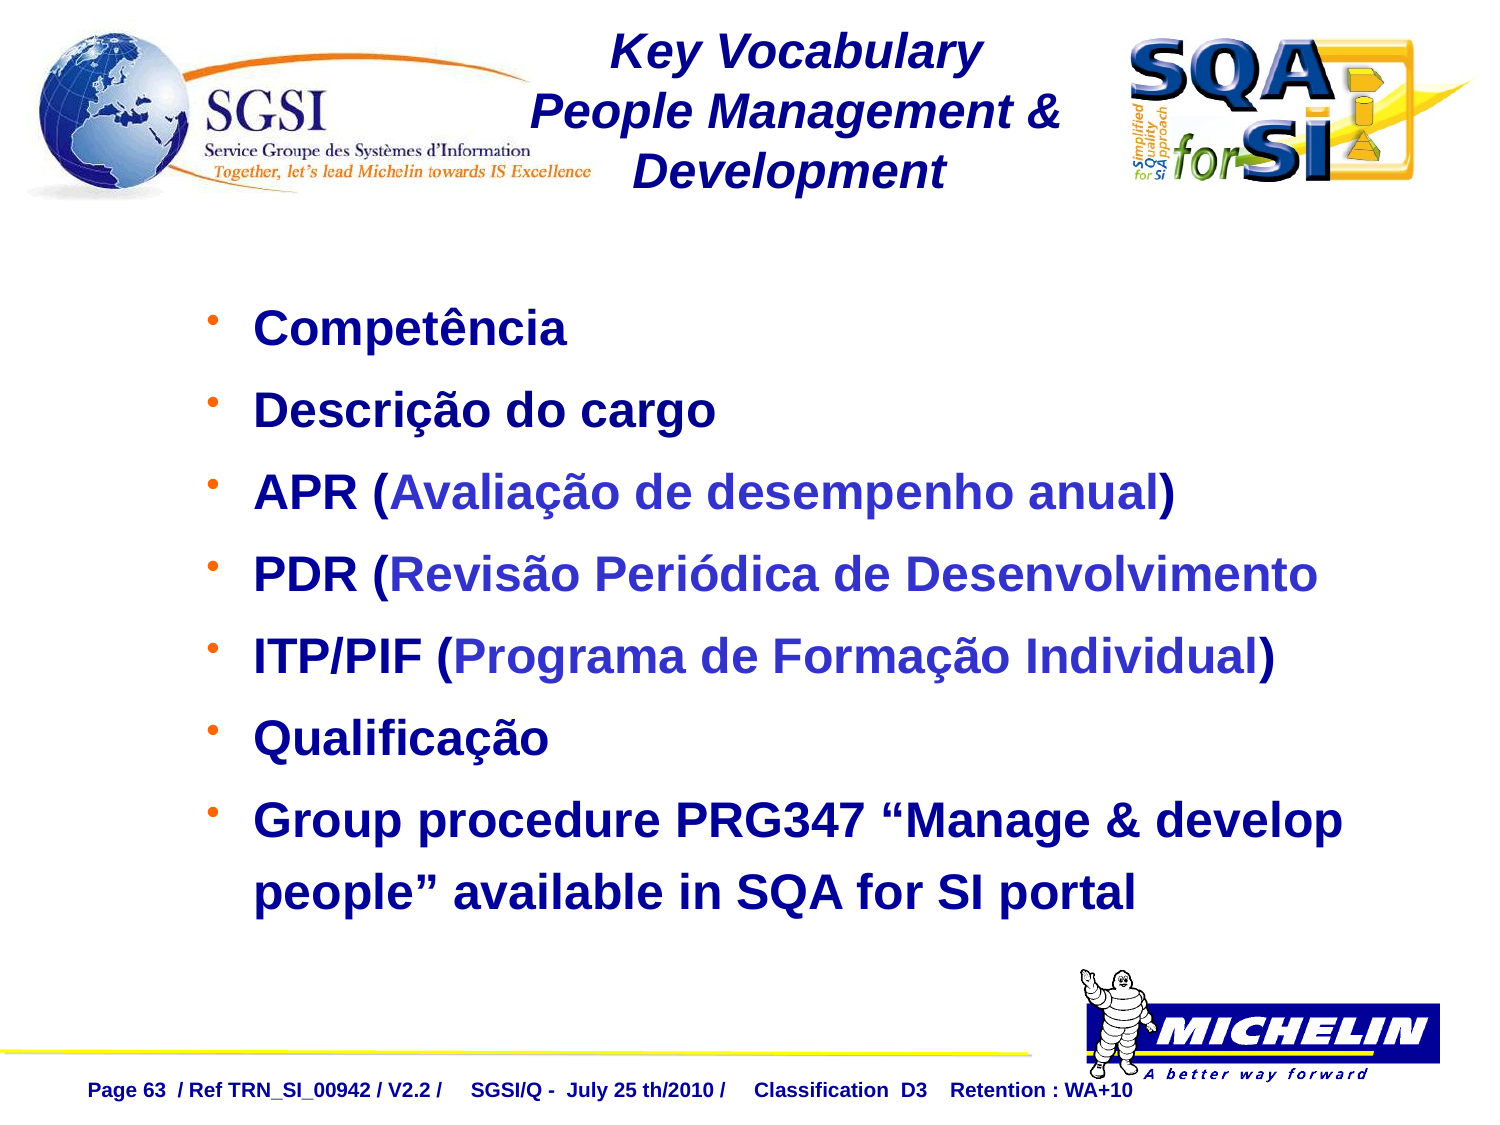

Key Vocabulary
People Management & Development

Competência
Descrição do cargo
APR (Avaliação de desempenho anual)
PDR (Revisão Periódica de Desenvolvimento
ITP/PIF (Programa de Formação Individual)
Qualificação
Group procedure PRG347 “Manage & develop people” available in SQA for SI portal

Page 63  / Ref TRN_SI_00942 / V2.2 /     SGSI/Q -  July 25 th/2010 /     Classification  D3    Retention : WA+10